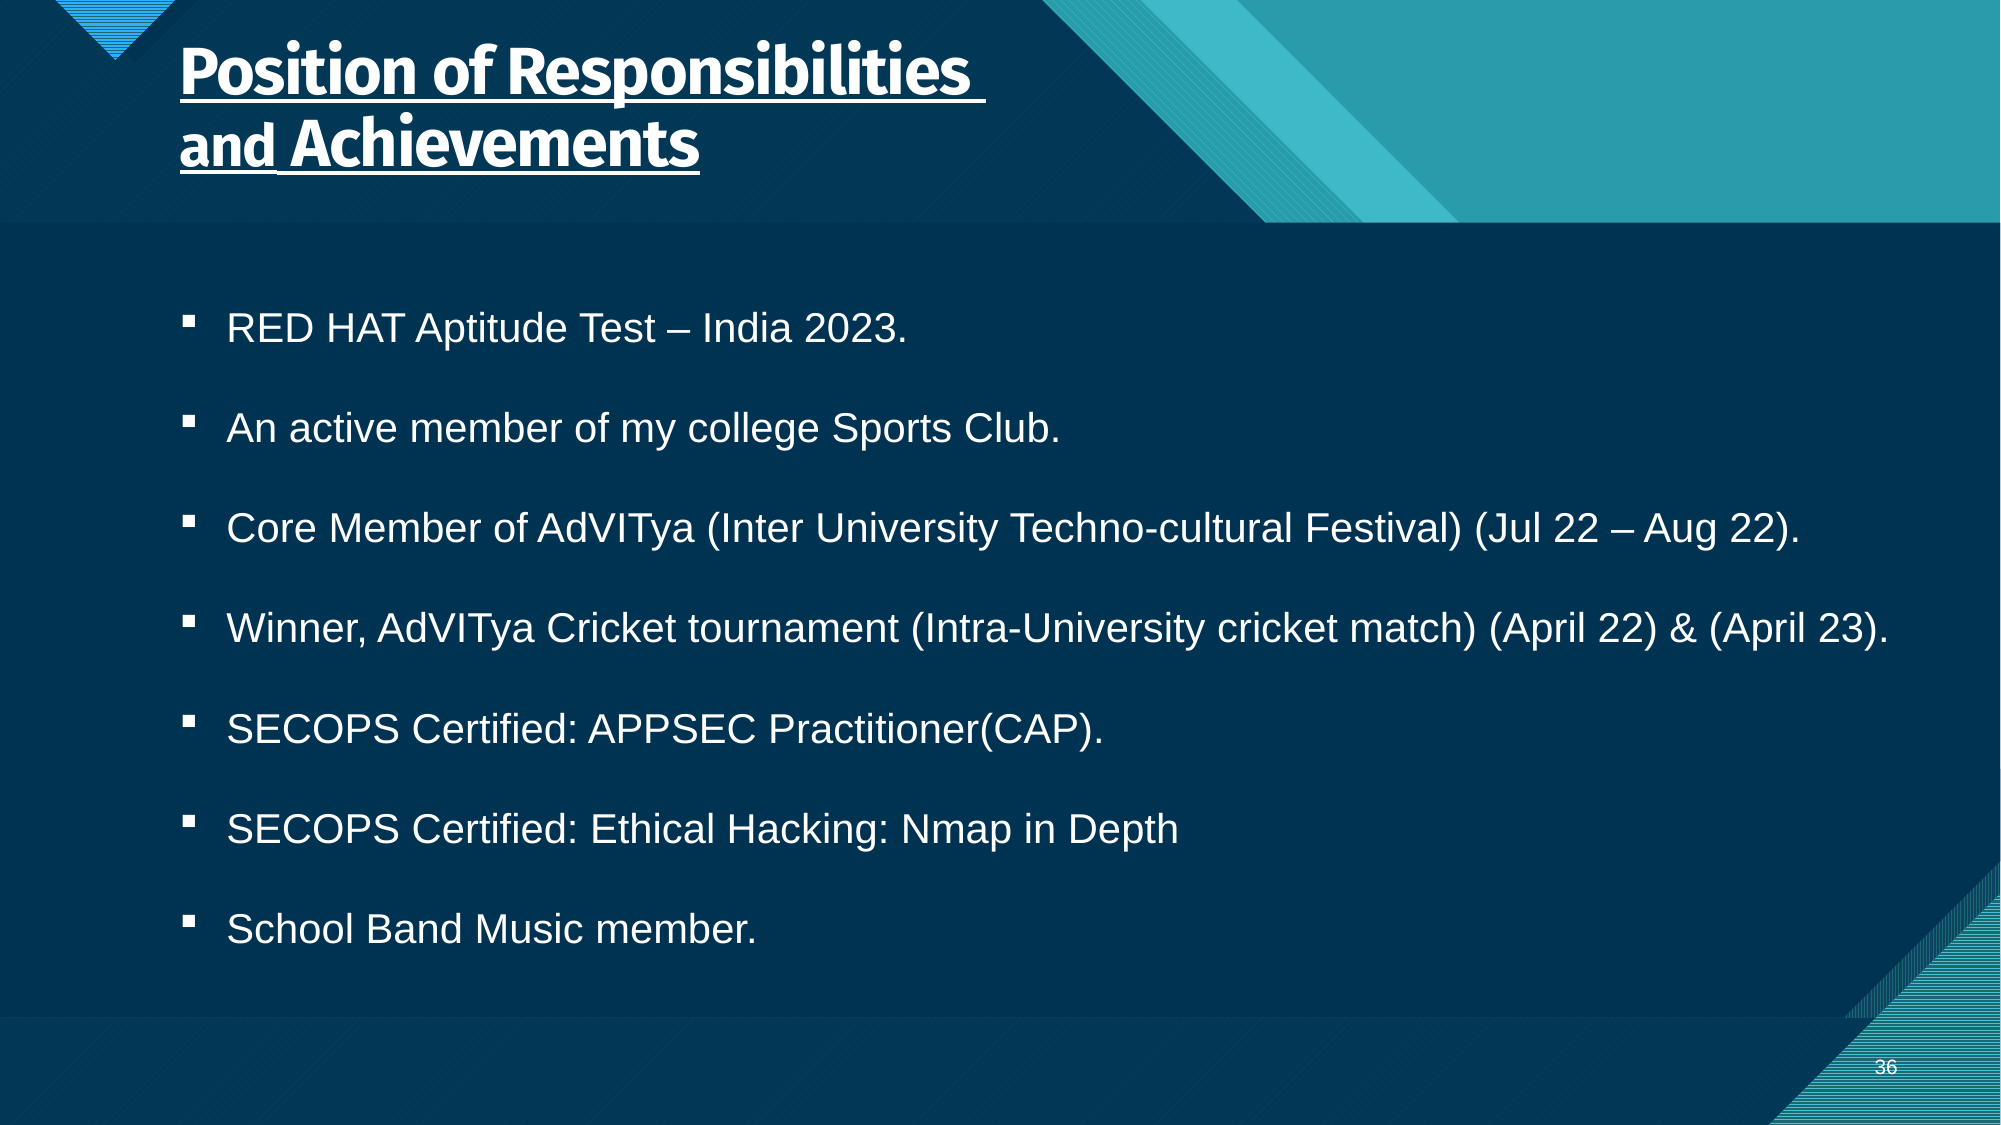

# Position of Responsibilities and Achievements
RED HAT Aptitude Test – India 2023.

An active member of my college Sports Club.

Core Member of AdVITya (Inter University Techno-cultural Festival) (Jul 22 – Aug 22).

Winner, AdVITya Cricket tournament (Intra-University cricket match) (April 22) & (April 23).

SECOPS Certified: APPSEC Practitioner(CAP).

SECOPS Certified: Ethical Hacking: Nmap in Depth

School Band Music member.
36